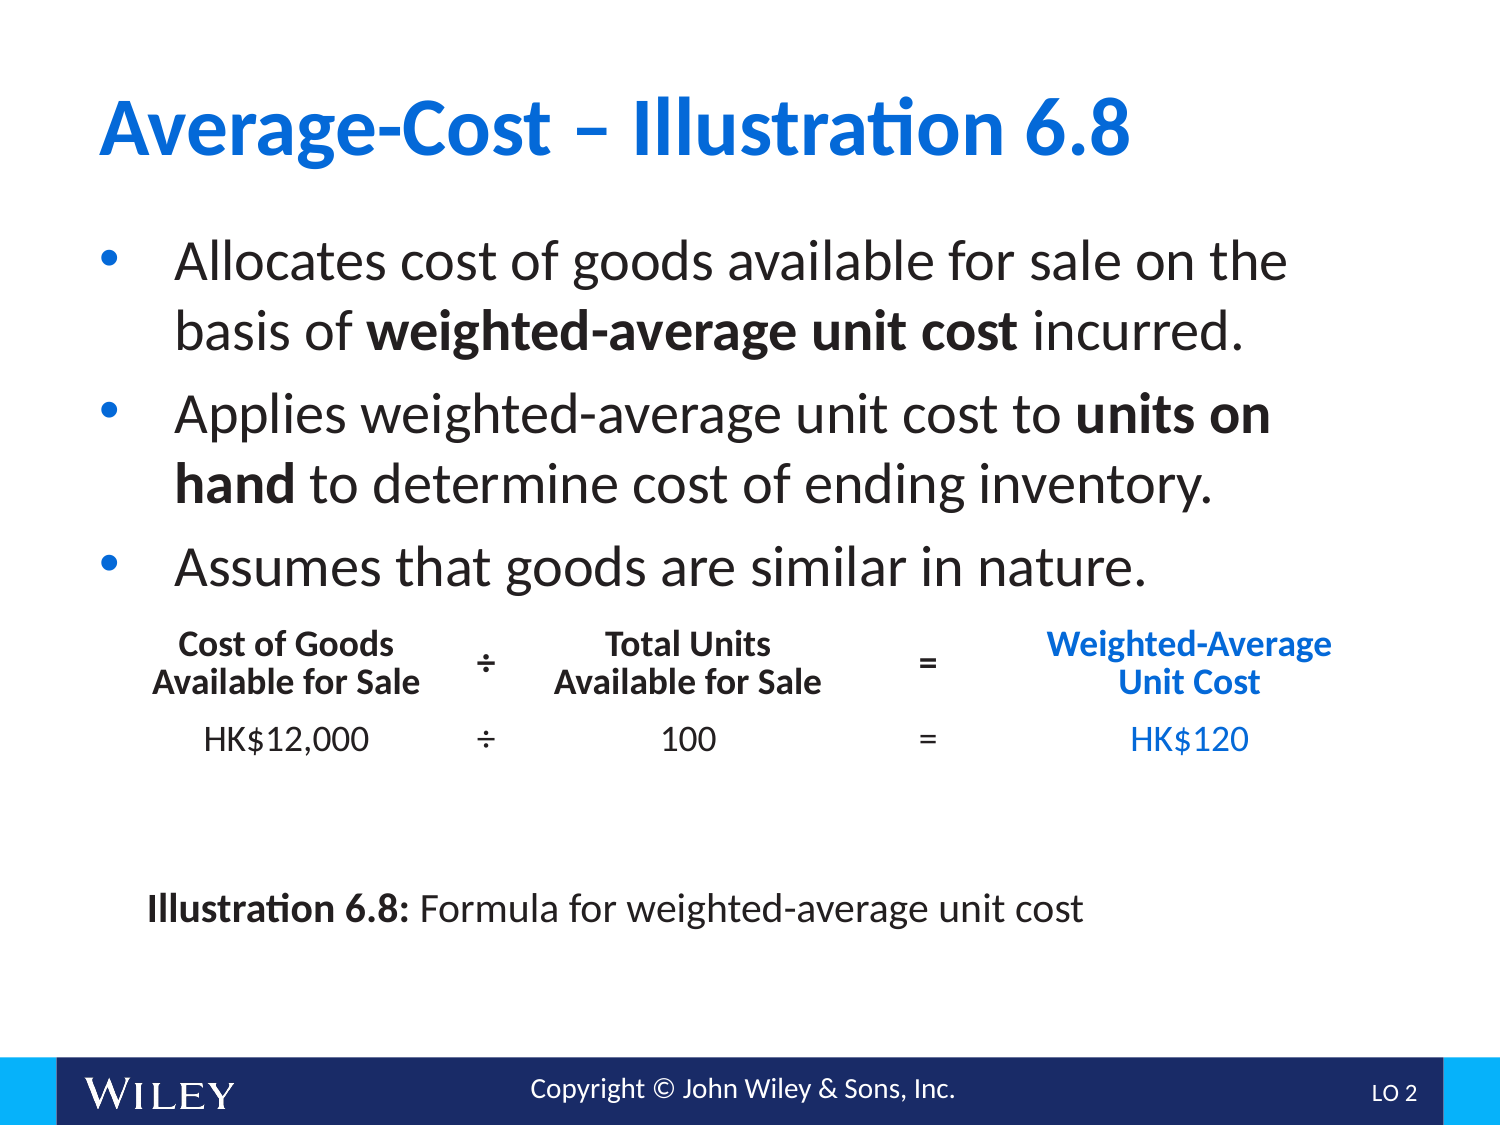

# Average-Cost – Illustration 6.8
Allocates cost of goods available for sale on the basis of weighted-average unit cost incurred.
Applies weighted-average unit cost to units on hand to determine cost of ending inventory.
Assumes that goods are similar in nature.
| Cost of Goods Available for Sale | ÷ | Total Units Available for Sale | = | Weighted-Average Unit Cost |
| --- | --- | --- | --- | --- |
| HK$12,000 | ÷ | 100 | = | HK$120 |
Illustration 6.8: Formula for weighted-average unit cost
L O 2